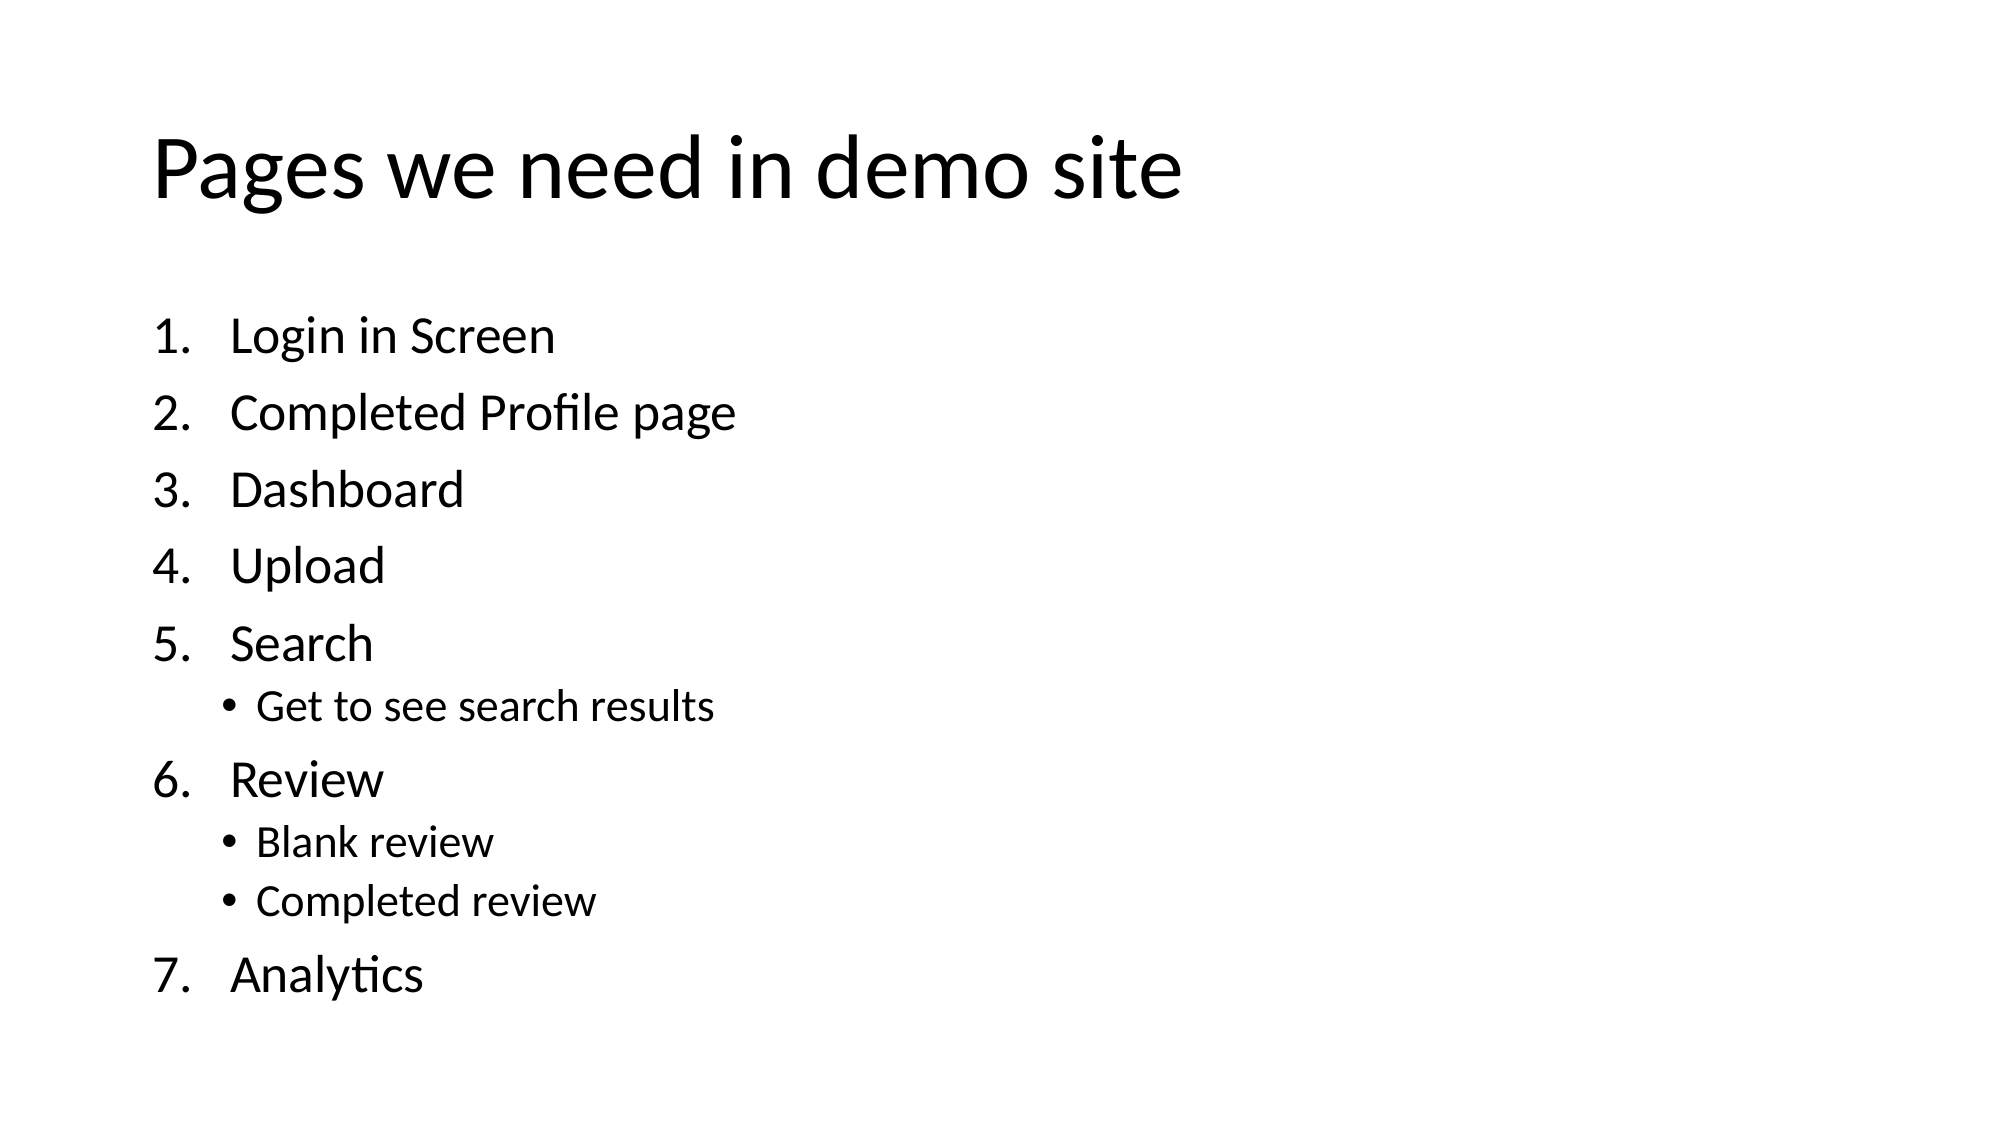

# Pages we need in demo site
Login in Screen
Completed Profile page
Dashboard
Upload
Search
Get to see search results
Review
Blank review
Completed review
Analytics